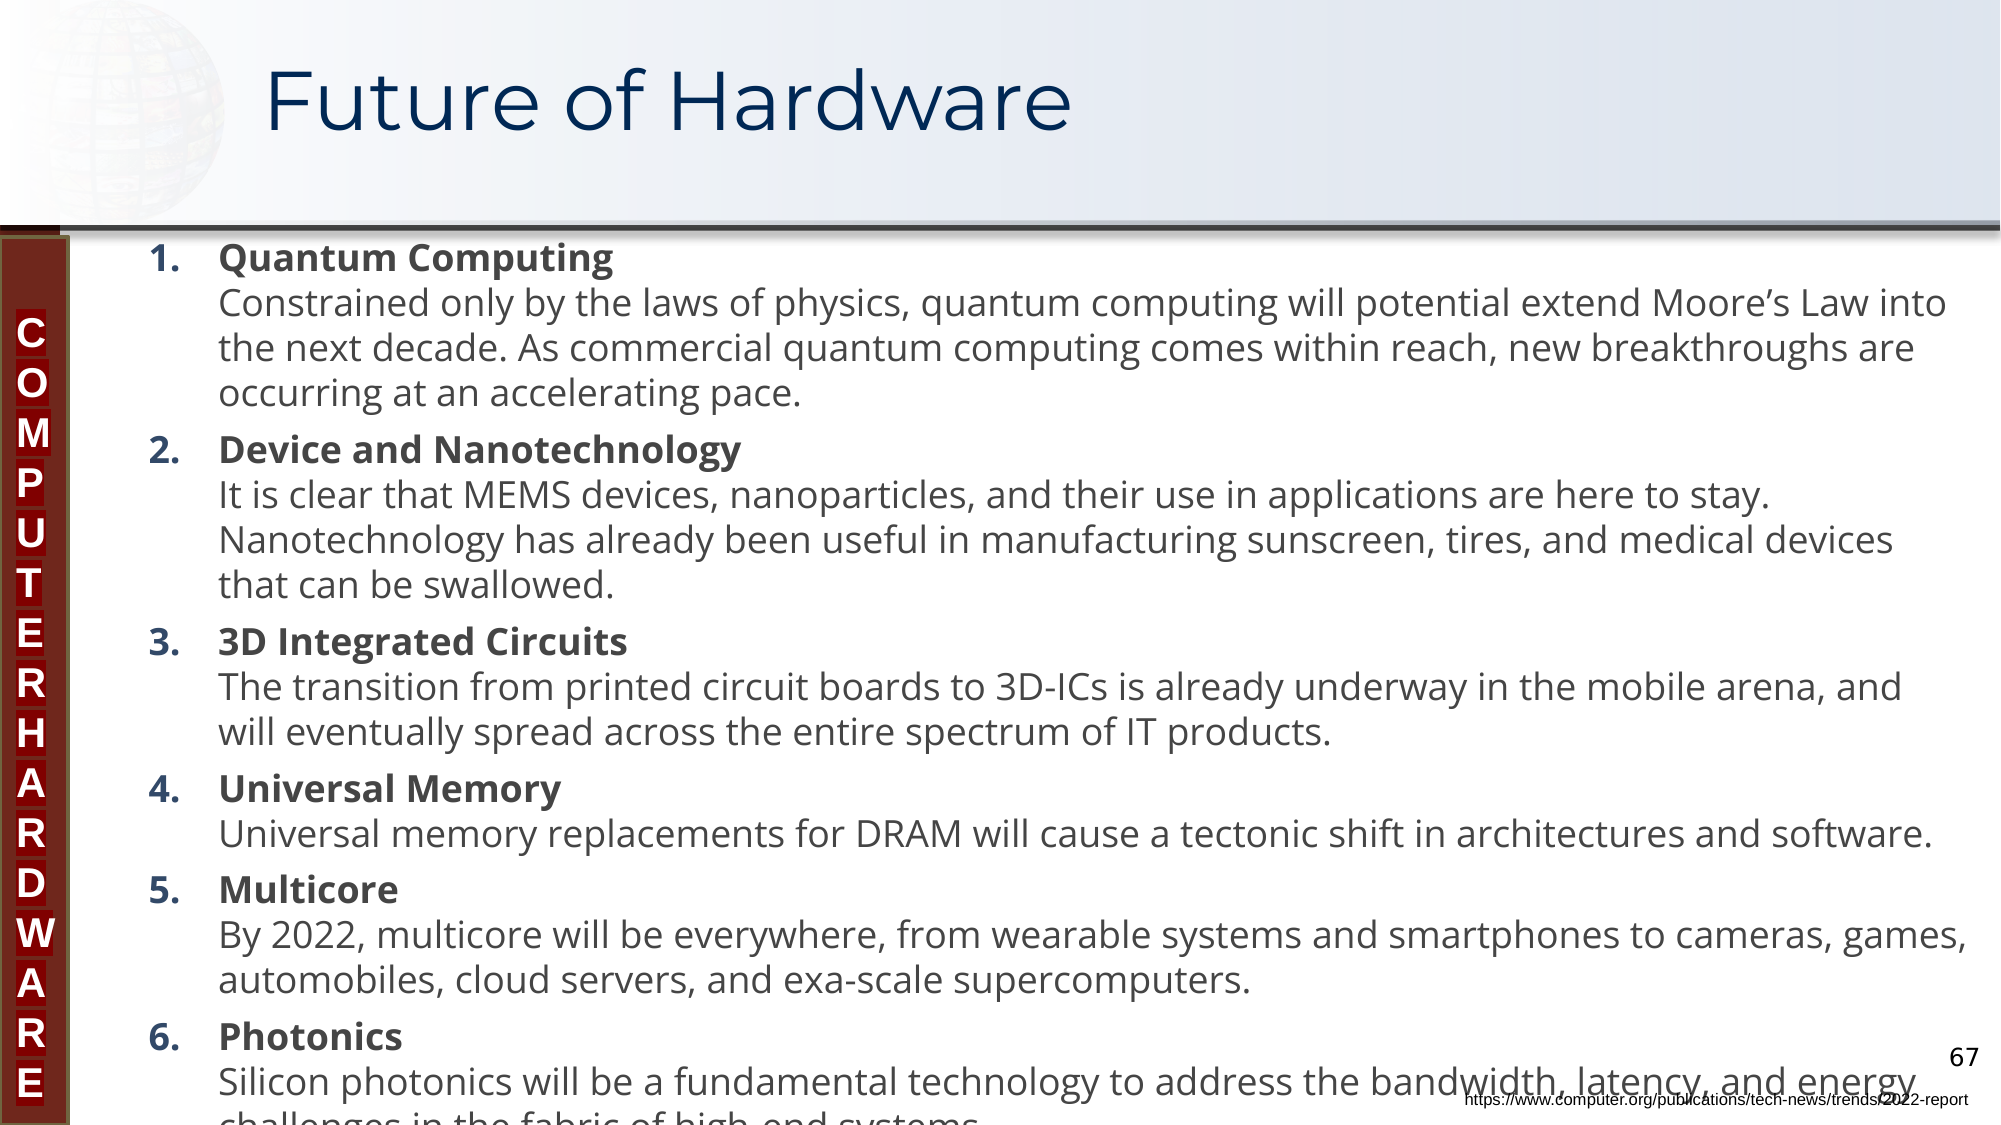

# Future of Hardware
Quantum Computing
Constrained only by the laws of physics, quantum computing will potential extend Moore’s Law into the next decade. As commercial quantum computing comes within reach, new breakthroughs are occurring at an accelerating pace.
Device and Nanotechnology
It is clear that MEMS devices, nanoparticles, and their use in applications are here to stay. Nanotechnology has already been useful in manufacturing sunscreen, tires, and medical devices that can be swallowed.
3D Integrated Circuits
The transition from printed circuit boards to 3D-ICs is already underway in the mobile arena, and will eventually spread across the entire spectrum of IT products.
Universal Memory
Universal memory replacements for DRAM will cause a tectonic shift in architectures and software.
Multicore
By 2022, multicore will be everywhere, from wearable systems and smartphones to cameras, games, automobiles, cloud servers, and exa-scale supercomputers.
Photonics
Silicon photonics will be a fundamental technology to address the bandwidth, latency, and energy challenges in the fabric of high-end systems.

67
https://www.computer.org/publications/tech-news/trends/2022-report